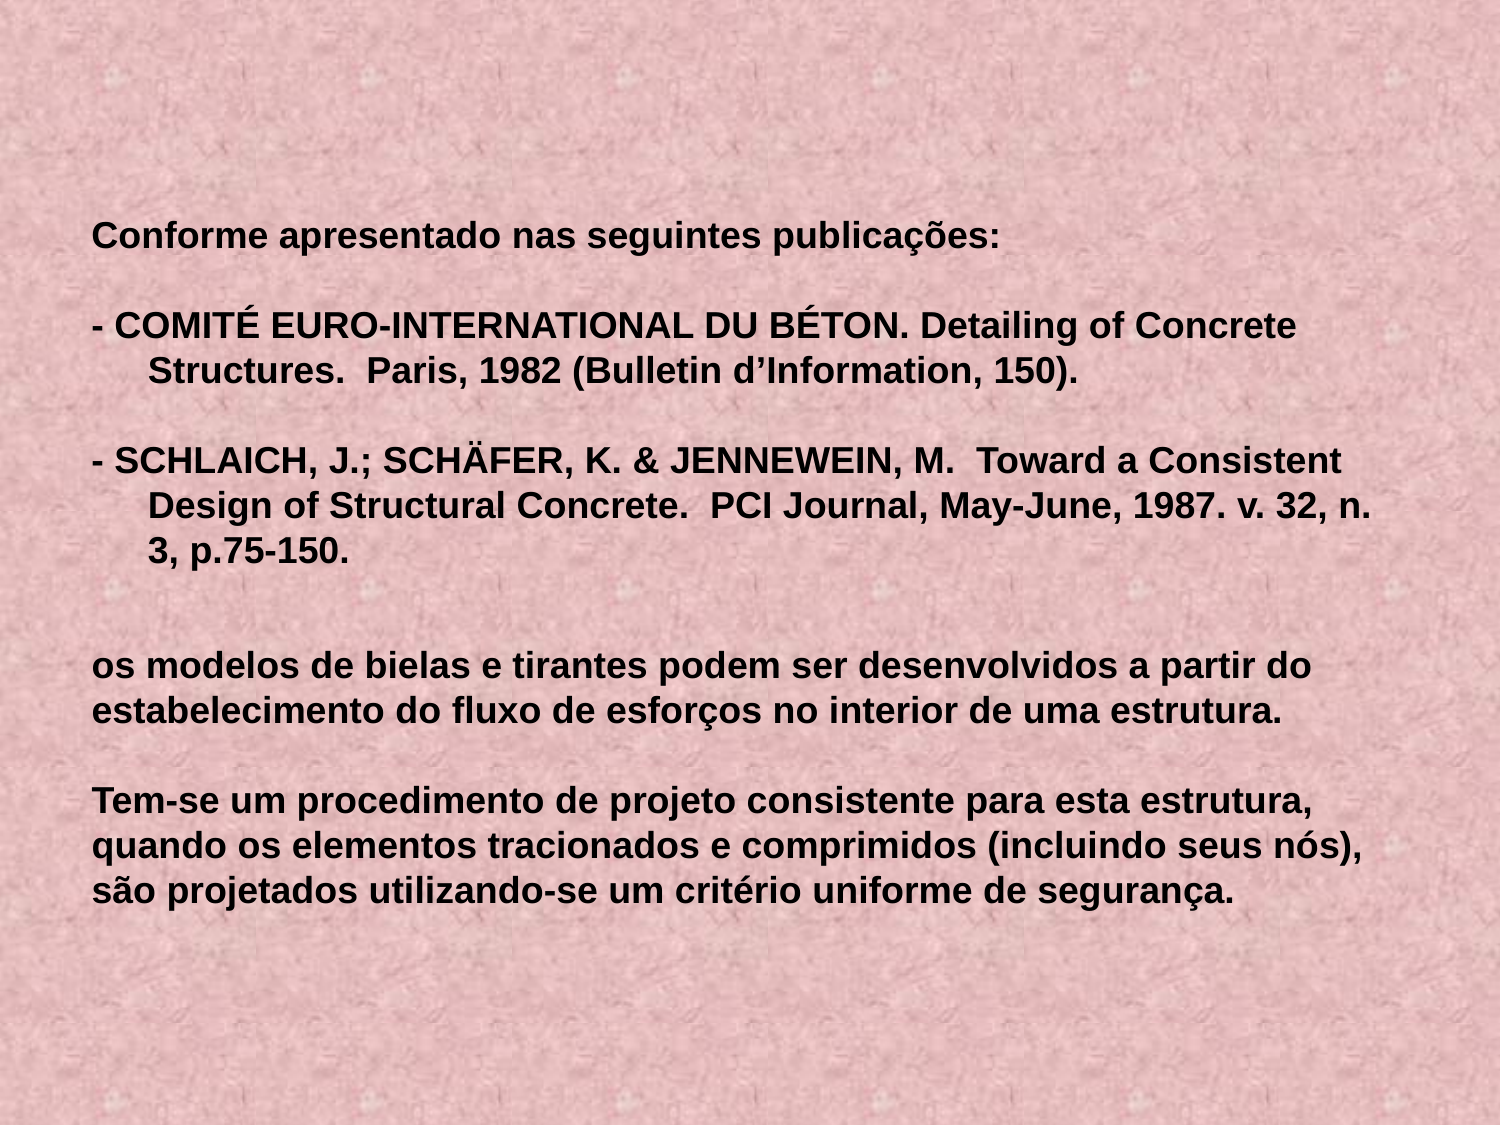

Conforme apresentado nas seguintes publicações:

- COMITÉ EURO-INTERNATIONAL DU BÉTON. Detailing of Concrete Structures.  Paris, 1982 (Bulletin d’Information, 150).

- SCHLAICH, J.; SCHÄFER, K. & JENNEWEIN, M.  Toward a Consistent Design of Structural Concrete.  PCI Journal, May-June, 1987. v. 32, n. 3, p.75-150.

os modelos de bielas e tirantes podem ser desenvolvidos a partir do estabelecimento do fluxo de esforços no interior de uma estrutura.

Tem-se um procedimento de projeto consistente para esta estrutura, quando os elementos tracionados e comprimidos (incluindo seus nós), são projetados utilizando-se um critério uniforme de segurança.